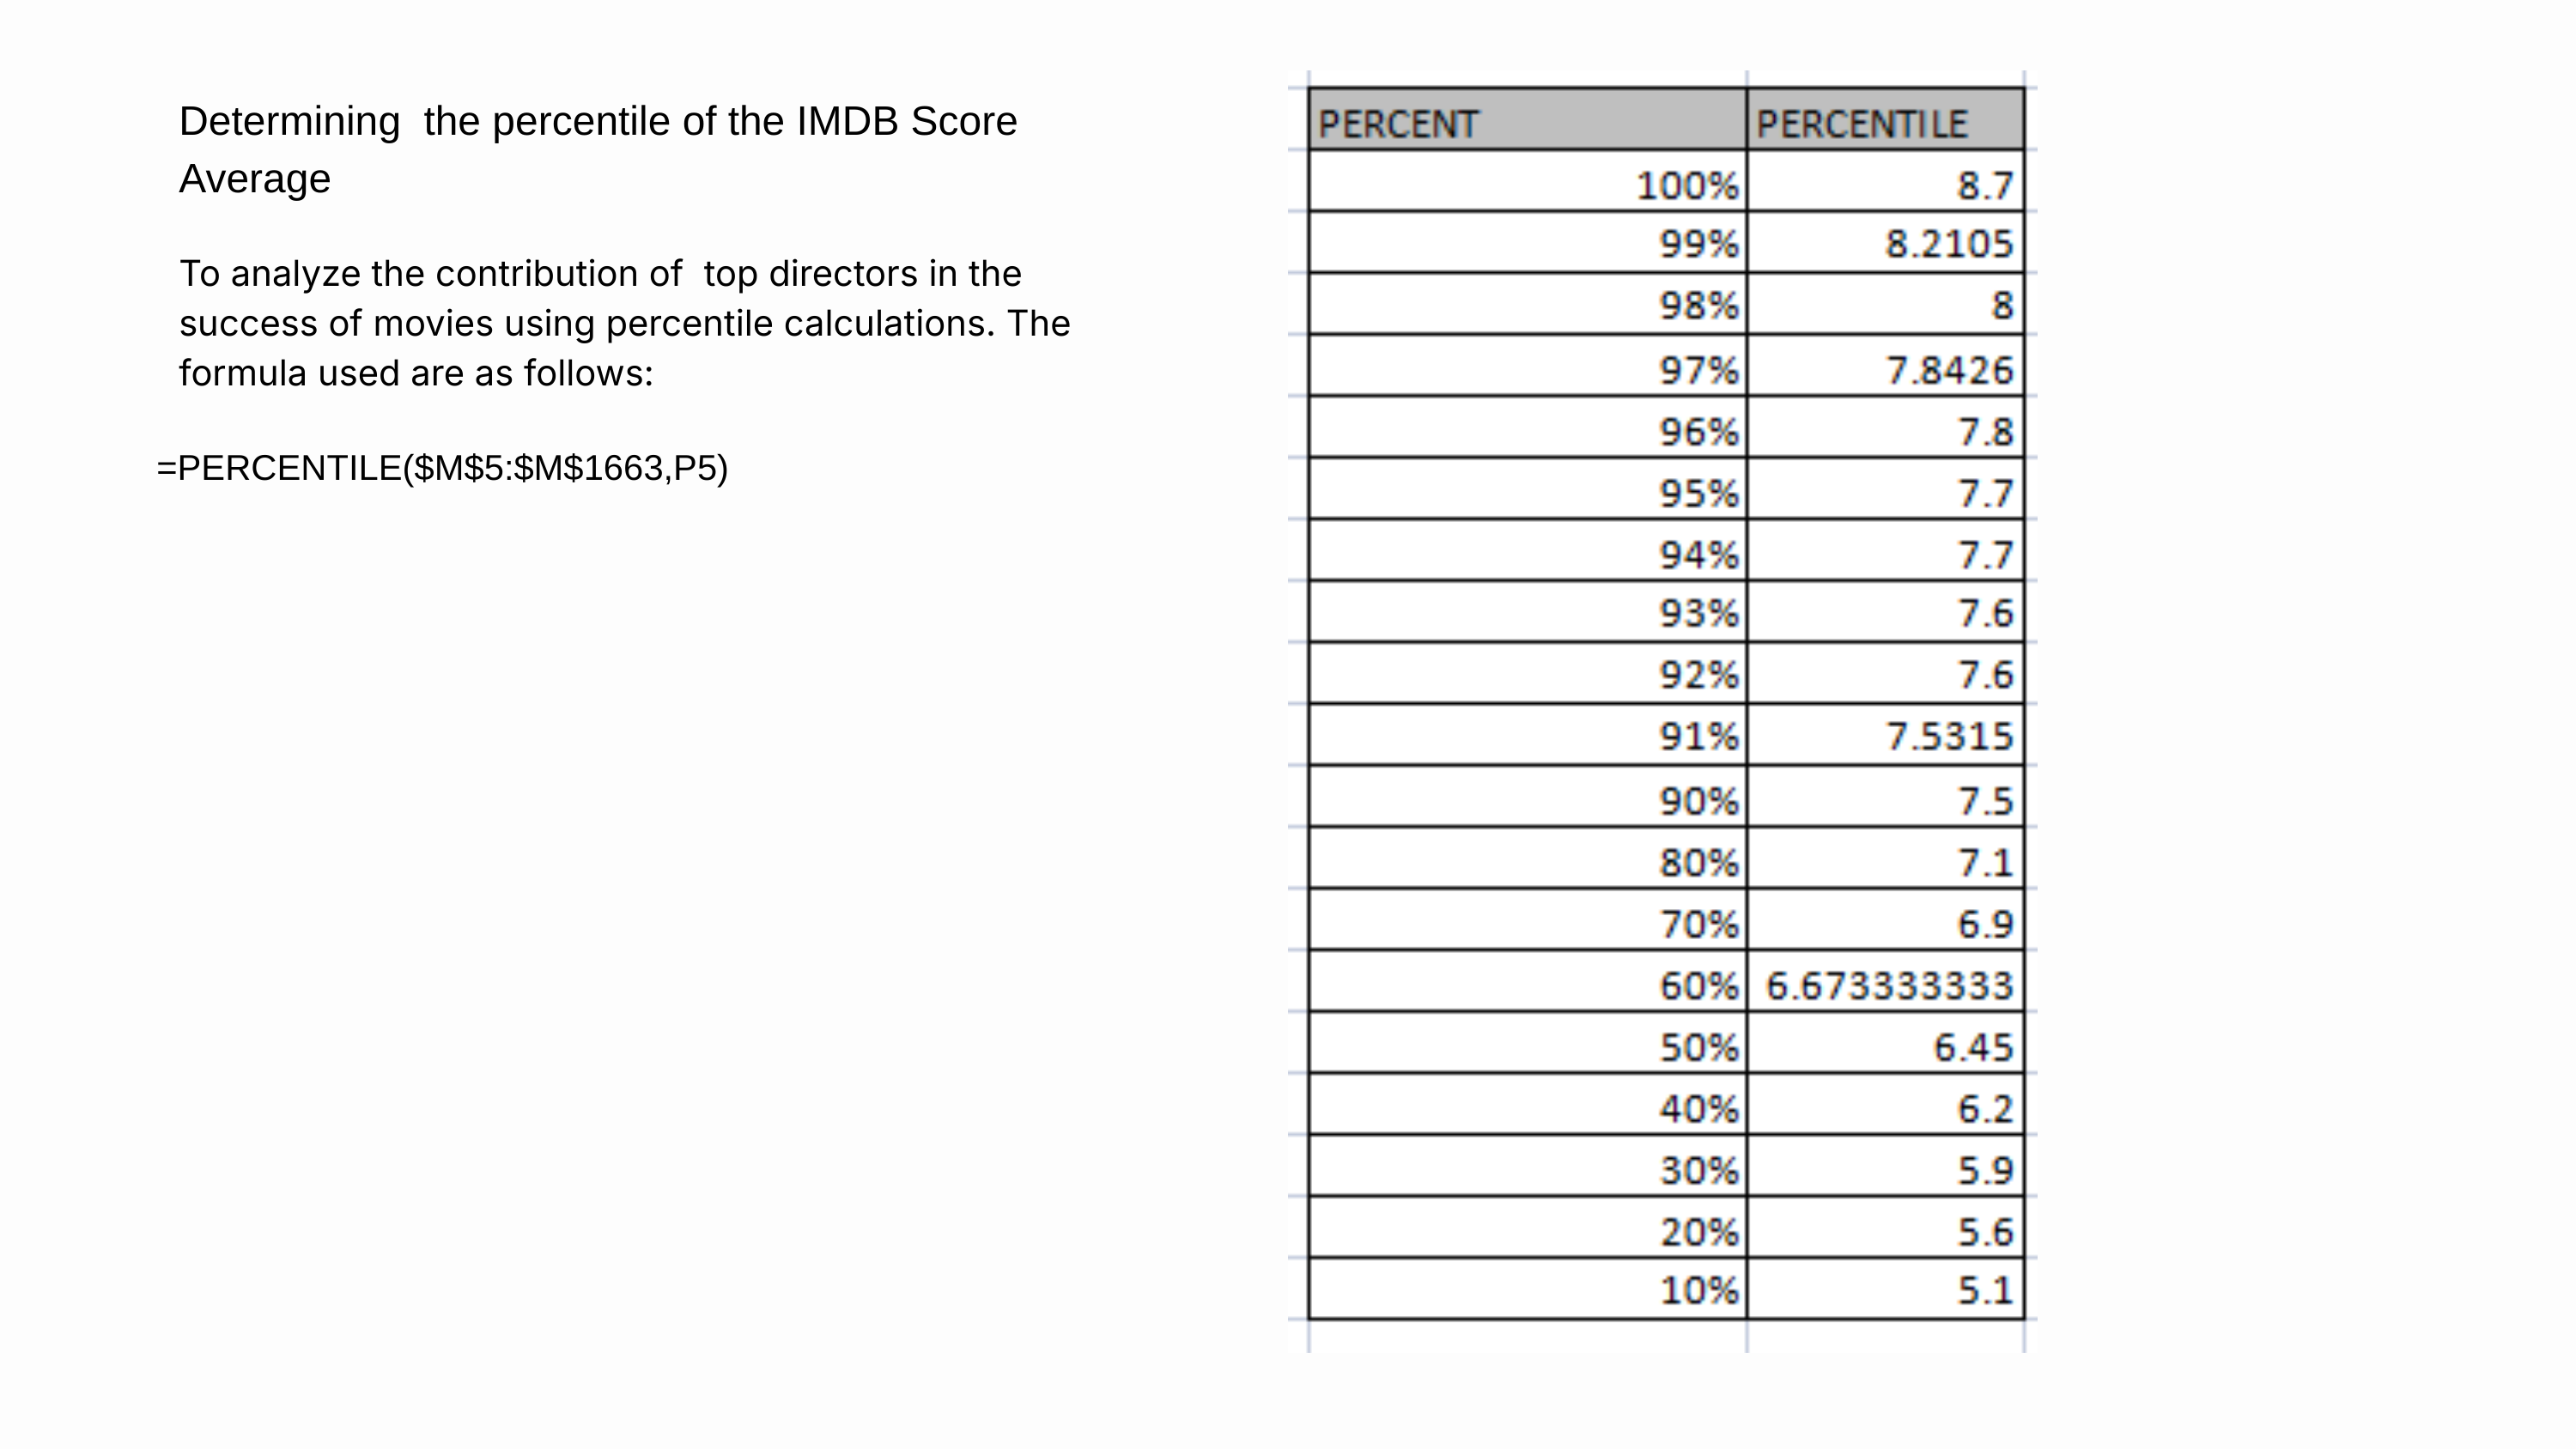

Determining  the percentile of the IMDB Score Average
To analyze the contribution of  top directors in the success of movies using percentile calculations. The formula used are as follows:
=PERCENTILE($M$5:$M$1663,P5)